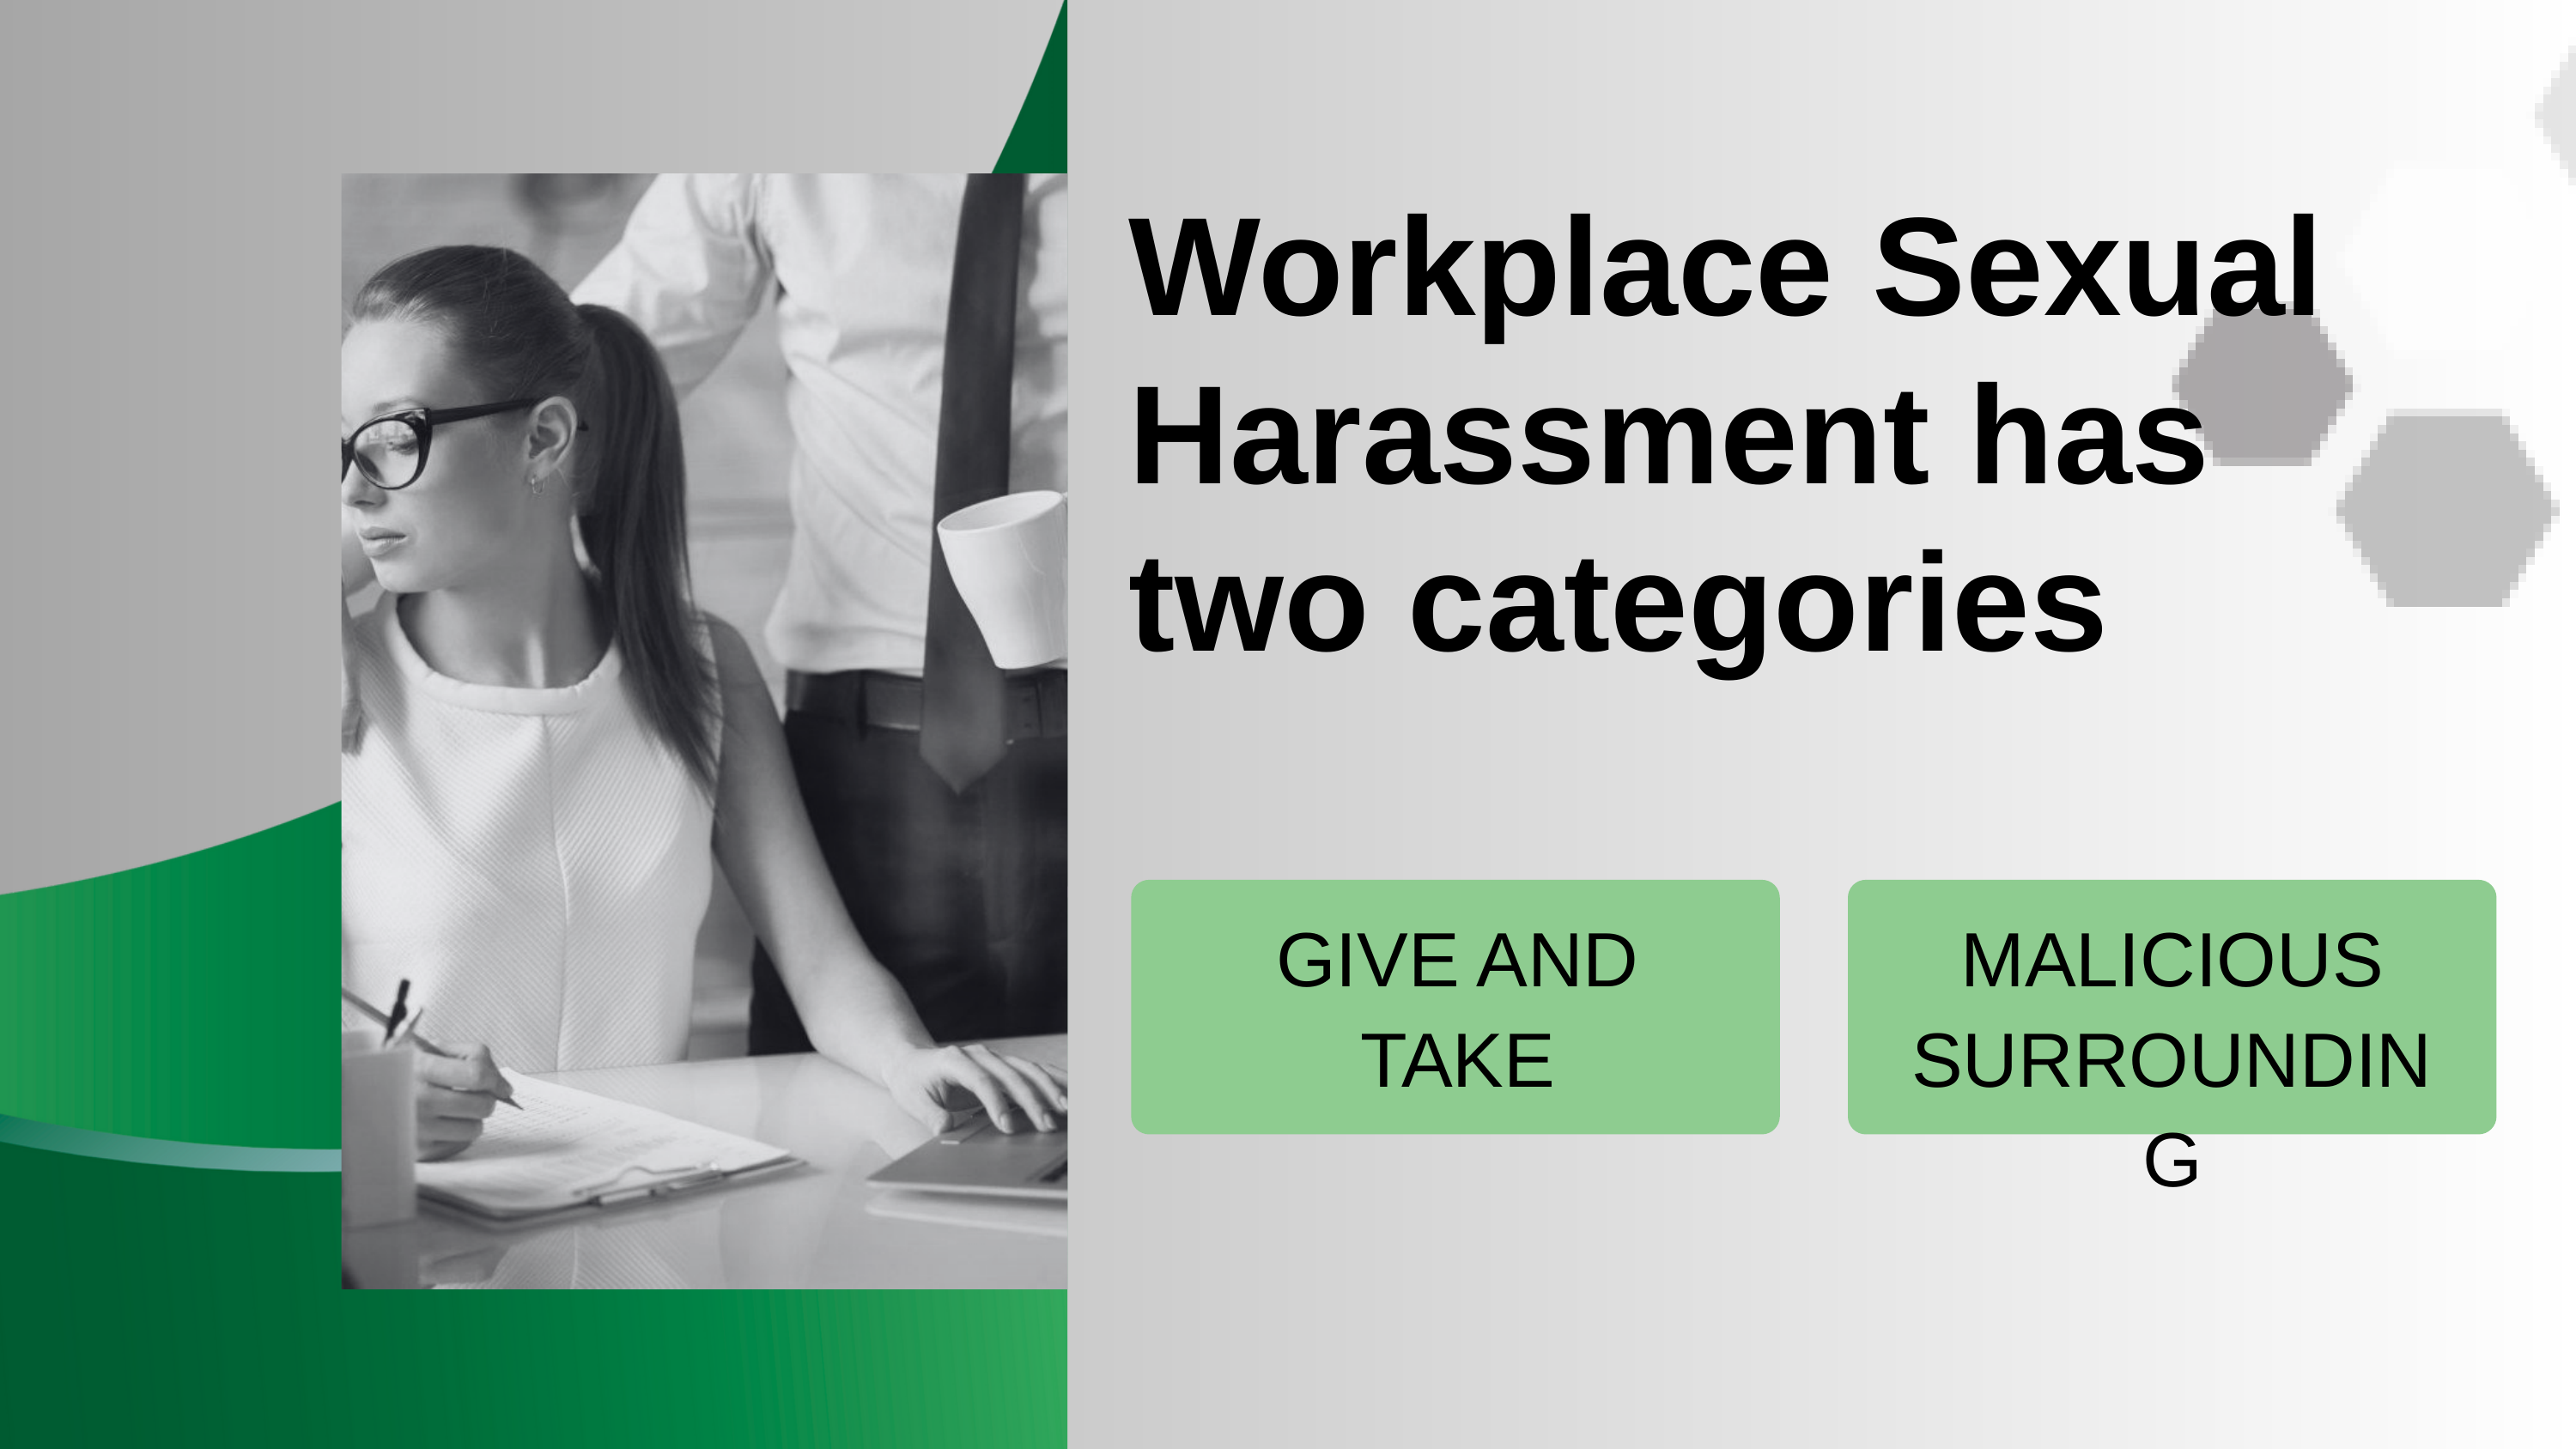

Workplace Sexual Harassment has two categories

GIVE AND TAKE
MALICIOUS SURROUNDING